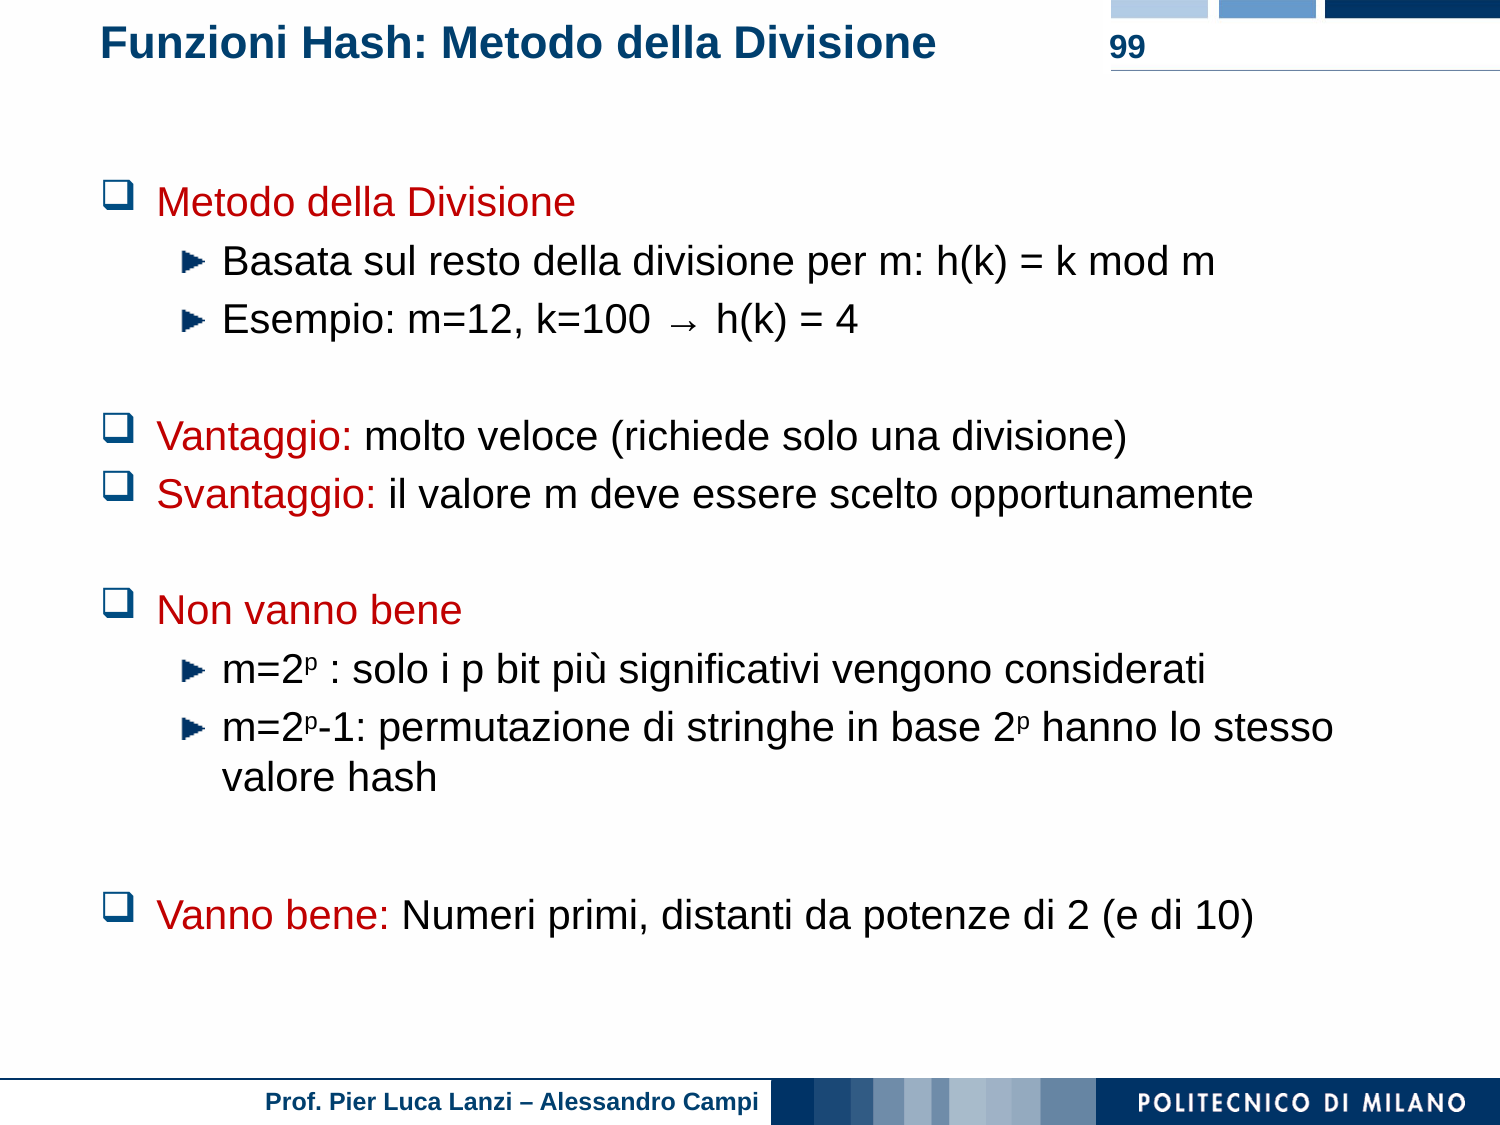

# Funzioni Hash: Metodo della Divisione
99
Metodo della Divisione
Basata sul resto della divisione per m: h(k) = k mod m
Esempio: m=12, k=100 → h(k) = 4

Vantaggio: molto veloce (richiede solo una divisione)
Svantaggio: il valore m deve essere scelto opportunamente

Non vanno bene
m=2p : solo i p bit più significativi vengono considerati
m=2p-1: permutazione di stringhe in base 2p hanno lo stesso valore hash

Vanno bene: Numeri primi, distanti da potenze di 2 (e di 10)